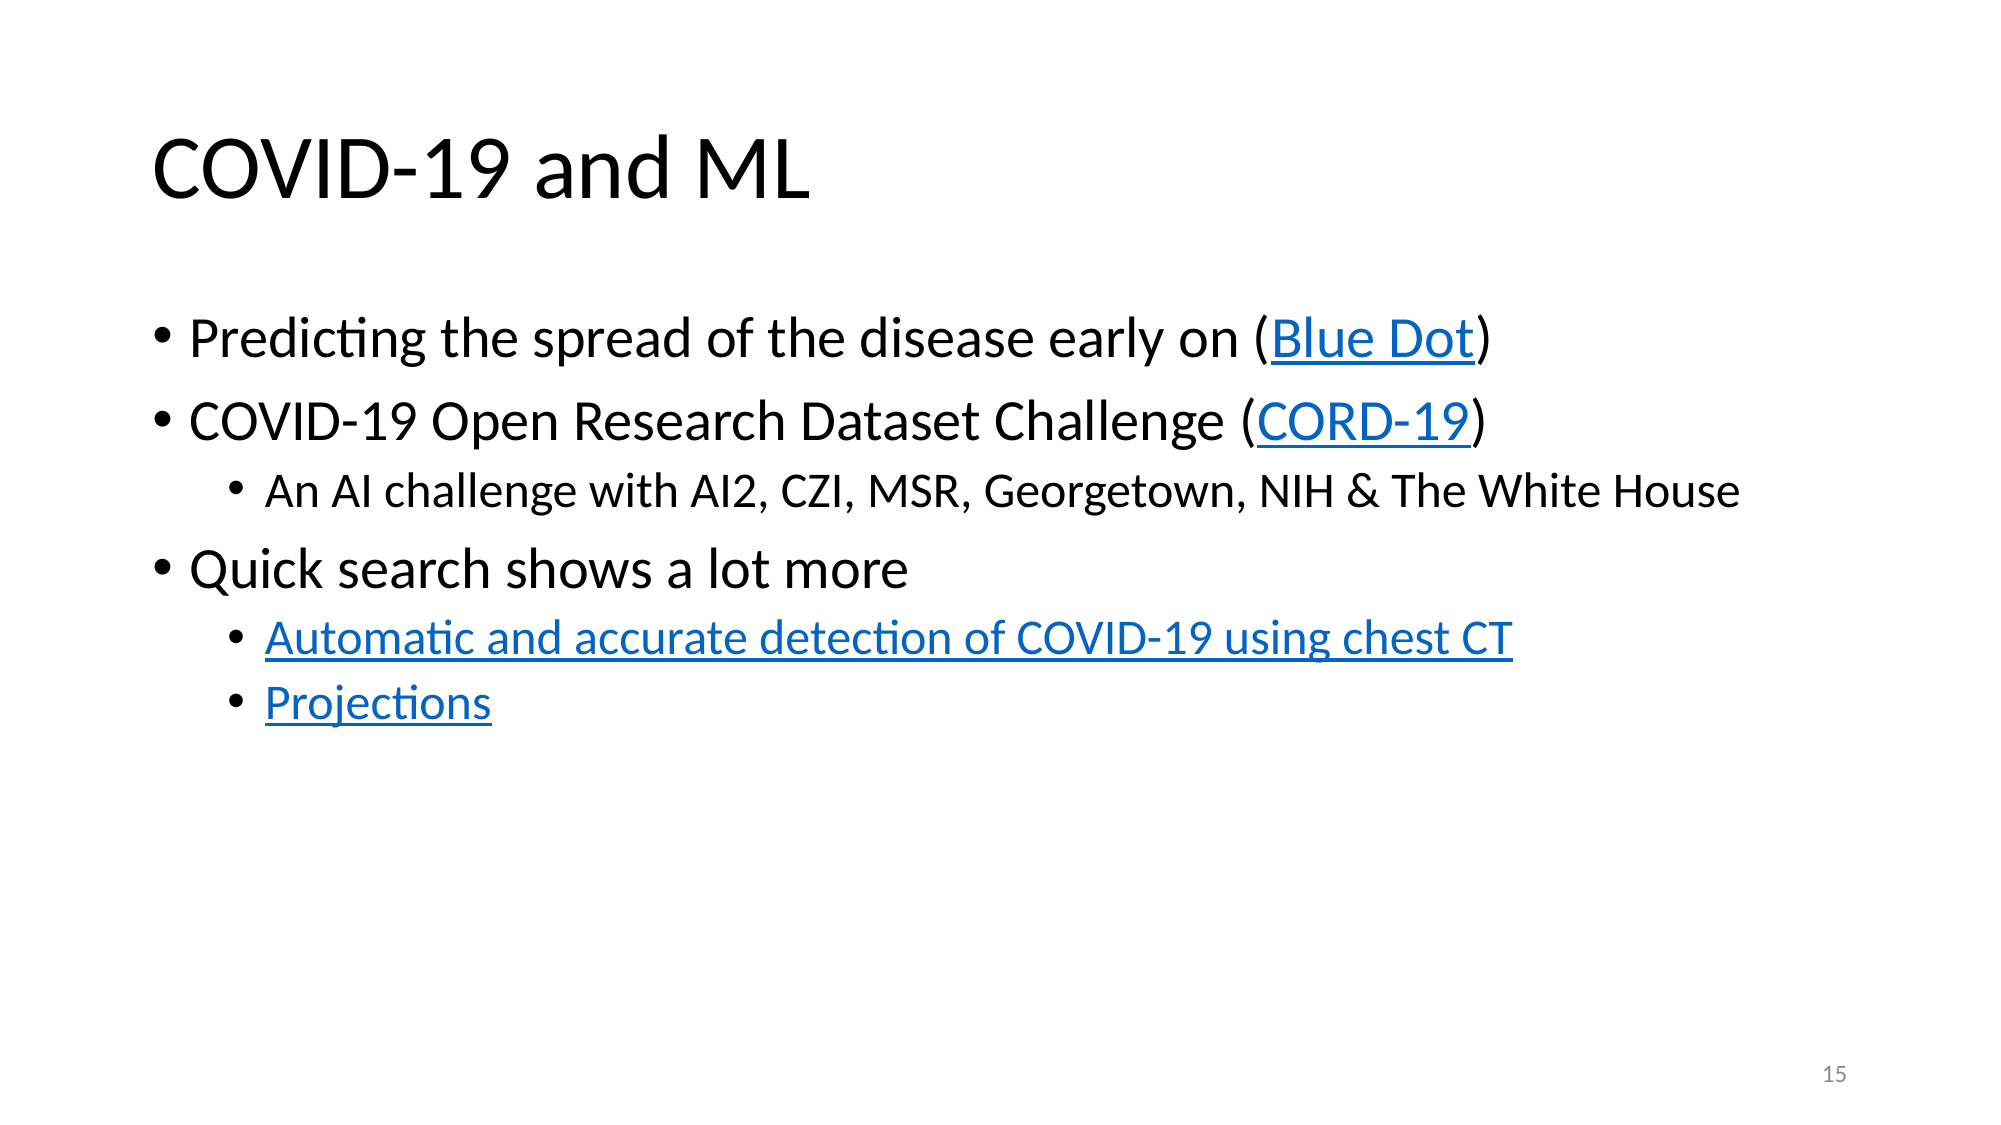

# COVID-19 and ML
Predicting the spread of the disease early on (Blue Dot)
COVID-19 Open Research Dataset Challenge (CORD-19)
An AI challenge with AI2, CZI, MSR, Georgetown, NIH & The White House
Quick search shows a lot more
Automatic and accurate detection of COVID-19 using chest CT
Projections
15